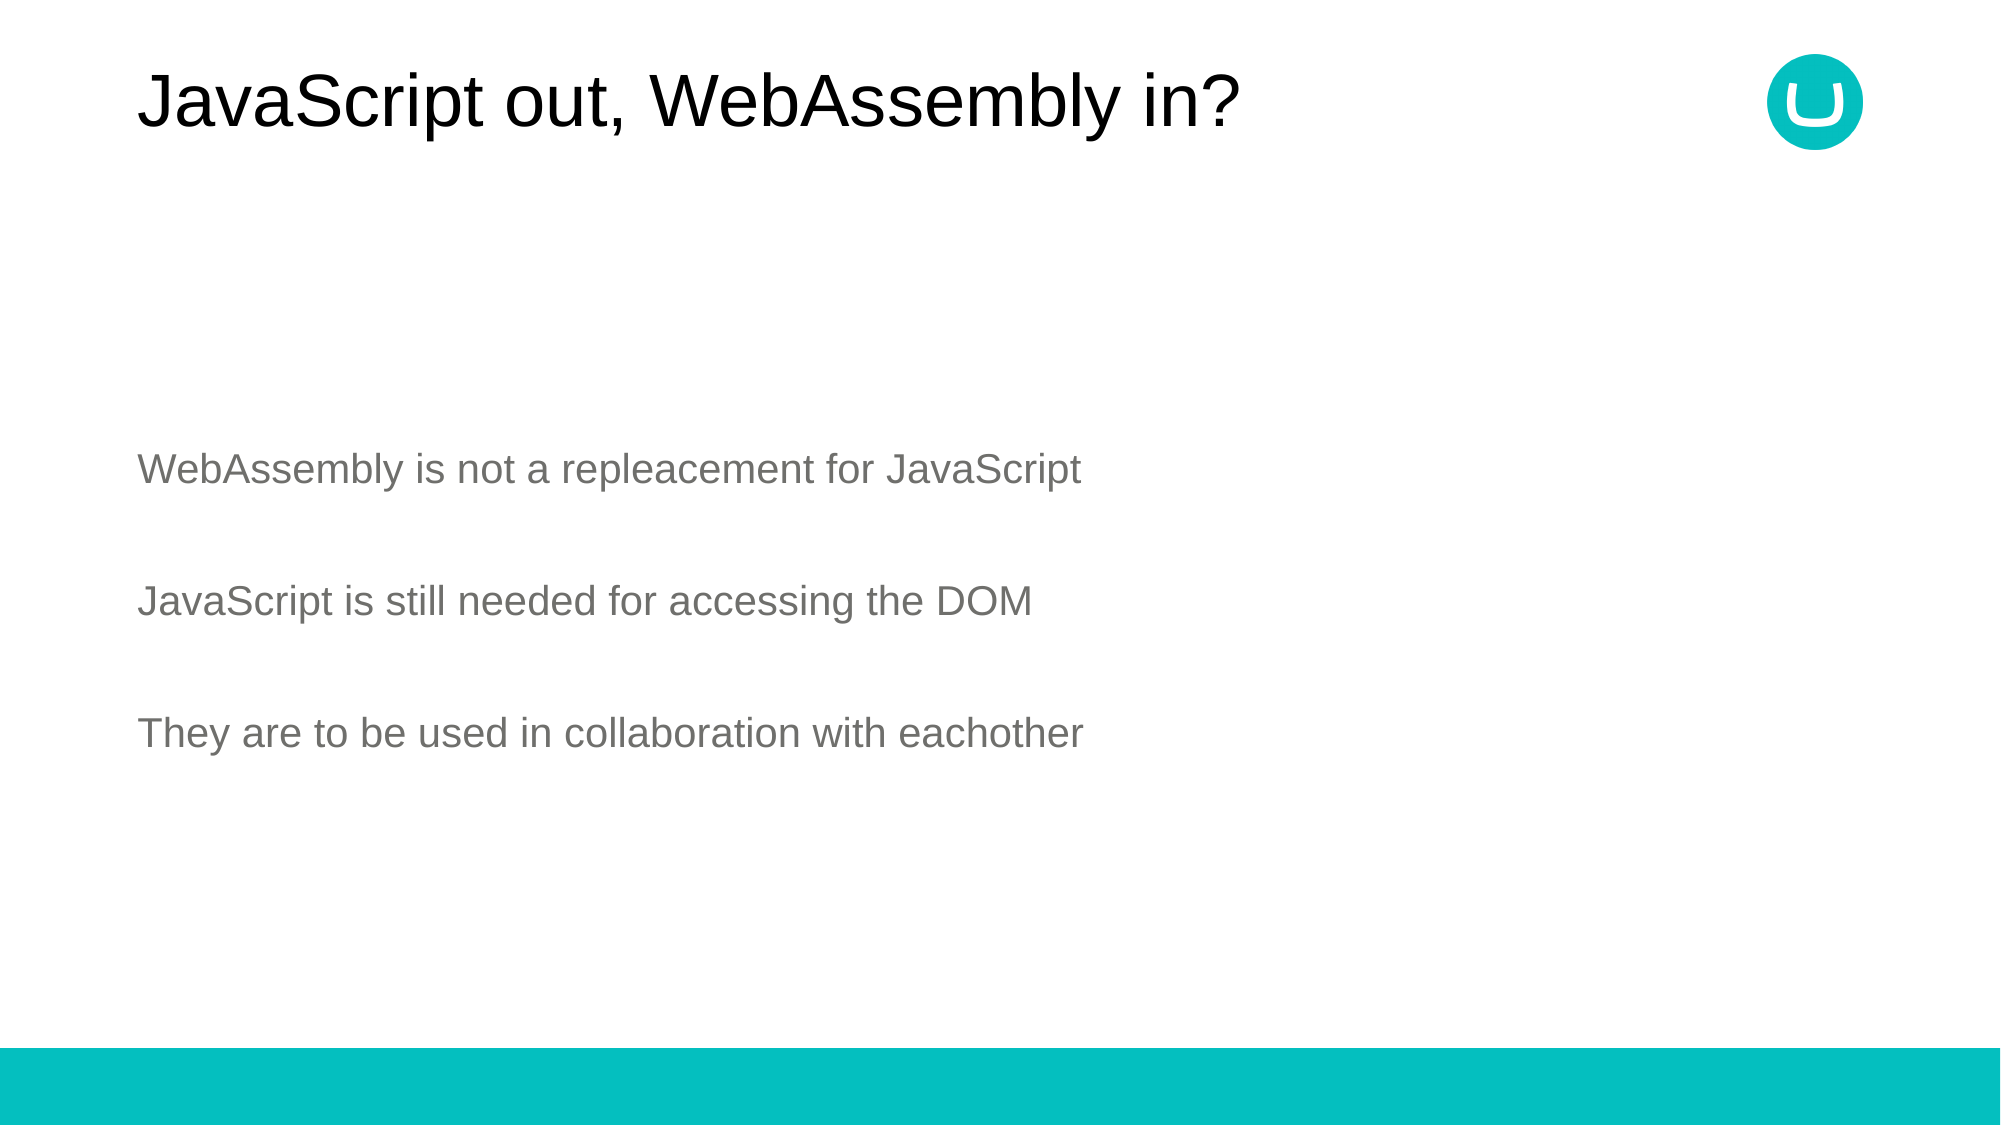

# JavaScript out, WebAssembly in?
WebAssembly is not a repleacement for JavaScript

JavaScript is still needed for accessing the DOM

They are to be used in collaboration with eachother